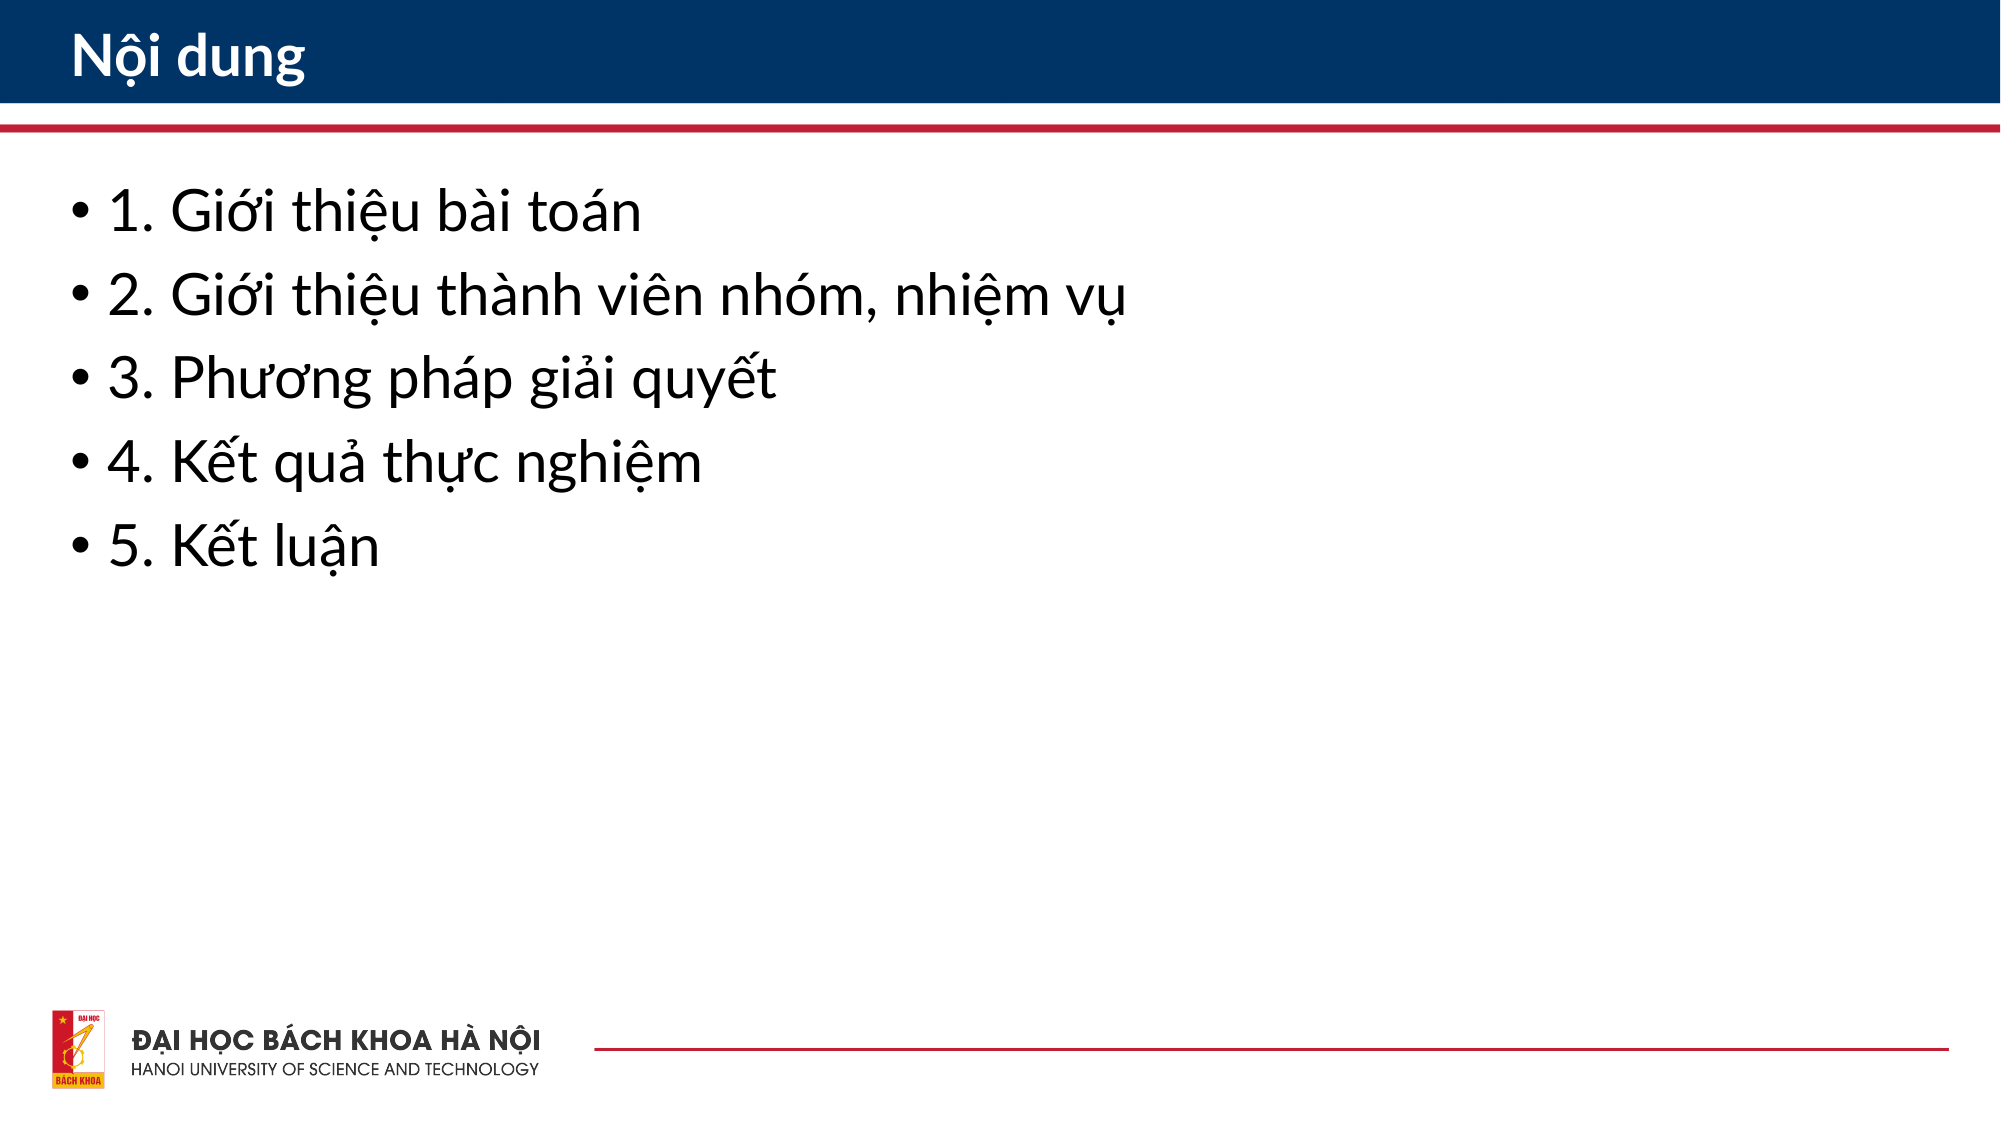

# Nội dung
1. Giới thiệu bài toán
2. Giới thiệu thành viên nhóm, nhiệm vụ
3. Phương pháp giải quyết
4. Kết quả thực nghiệm
5. Kết luận
4